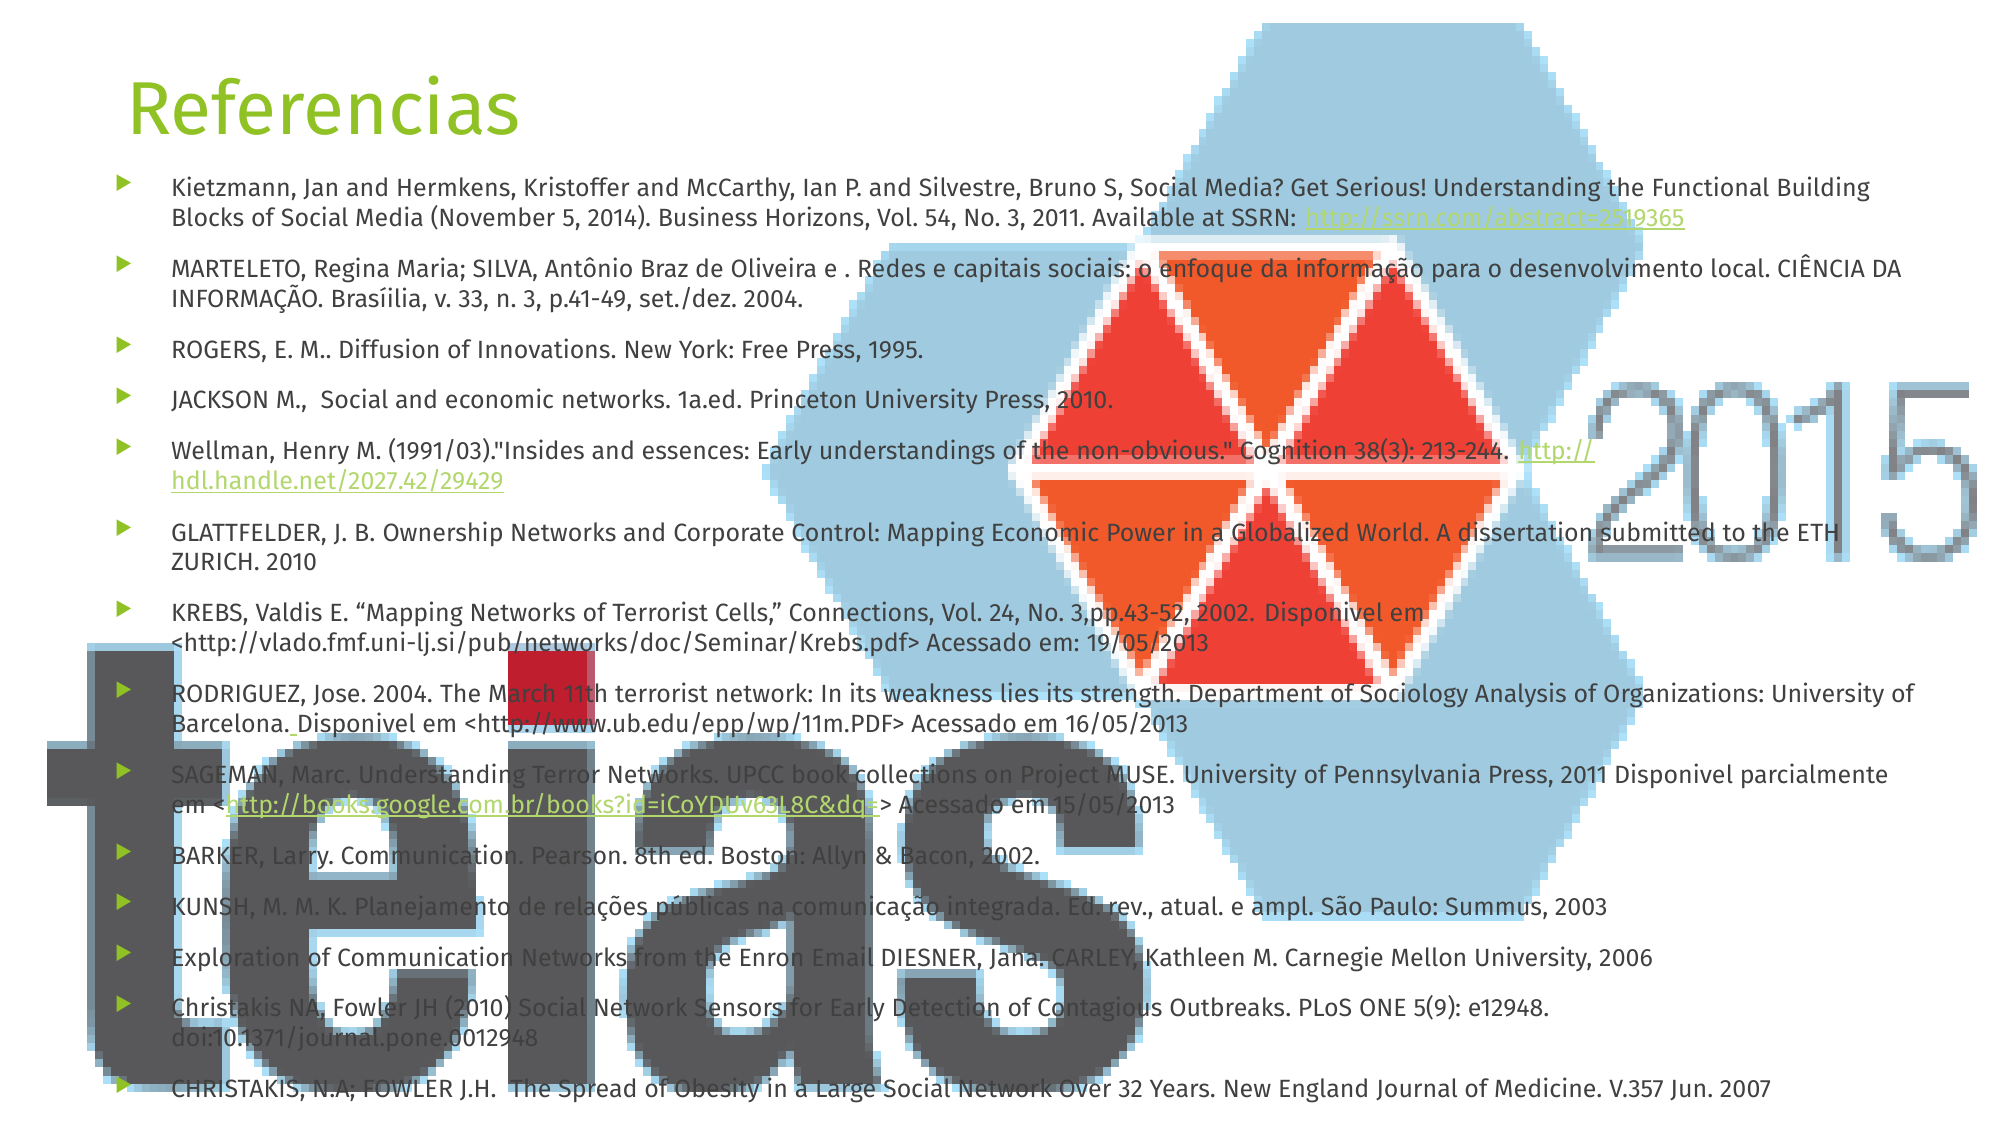

# Referencias
Kietzmann, Jan and Hermkens, Kristoffer and McCarthy, Ian P. and Silvestre, Bruno S, Social Media? Get Serious! Understanding the Functional Building Blocks of Social Media (November 5, 2014). Business Horizons, Vol. 54, No. 3, 2011. Available at SSRN: http://ssrn.com/abstract=2519365
MARTELETO, Regina Maria; SILVA, Antônio Braz de Oliveira e . Redes e capitais sociais: o enfoque da informação para o desenvolvimento local. CIÊNCIA DA INFORMAÇÃO. Brasíilia, v. 33, n. 3, p.41-49, set./dez. 2004.
ROGERS, E. M.. Diffusion of Innovations. New York: Free Press, 1995.
JACKSON M.,  Social and economic networks. 1a.ed. Princeton University Press, 2010.
Wellman, Henry M. (1991/03)."Insides and essences: Early understandings of the non-obvious." Cognition 38(3): 213-244. http://hdl.handle.net/2027.42/29429
GLATTFELDER, J. B. Ownership Networks and Corporate Control: Mapping Economic Power in a Globalized World. A dissertation submitted to the ETH ZURICH. 2010
KREBS, Valdis E. “Mapping Networks of Terrorist Cells,” Connections, Vol. 24, No. 3,pp.43-52, 2002. Disponivel em <http://vlado.fmf.uni-lj.si/pub/networks/doc/Seminar/Krebs.pdf> Acessado em: 19/05/2013
RODRIGUEZ, Jose. 2004. The March 11th terrorist network: In its weakness lies its strength. Department of Sociology Analysis of Organizations: University of Barcelona. Disponivel em <http://www.ub.edu/epp/wp/11m.PDF> Acessado em 16/05/2013
SAGEMAN, Marc. Understanding Terror Networks. UPCC book collections on Project MUSE. University of Pennsylvania Press, 2011 Disponivel parcialmente em <http://books.google.com.br/books?id=iCoYDUv63L8C&dq=> Acessado em 15/05/2013
BARKER, Larry. Communication. Pearson. 8th ed. Boston: Allyn & Bacon, 2002.
KUNSH, M. M. K. Planejamento de relações públicas na comunicação integrada. Ed. rev., atual. e ampl. São Paulo: Summus, 2003
Exploration of Communication Networks from the Enron Email DIESNER, Jana. CARLEY, Kathleen M. Carnegie Mellon University, 2006
Christakis NA, Fowler JH (2010) Social Network Sensors for Early Detection of Contagious Outbreaks. PLoS ONE 5(9): e12948. doi:10.1371/journal.pone.0012948
CHRISTAKIS, N.A; FOWLER J.H.  The Spread of Obesity in a Large Social Network Over 32 Years. New England Journal of Medicine. V.357 Jun. 2007
Anderman, Lynley. Consquences of Feeling a Sense of Belonging. 2011. Disponivel em http://www.education.com/pdf/school-belonging/